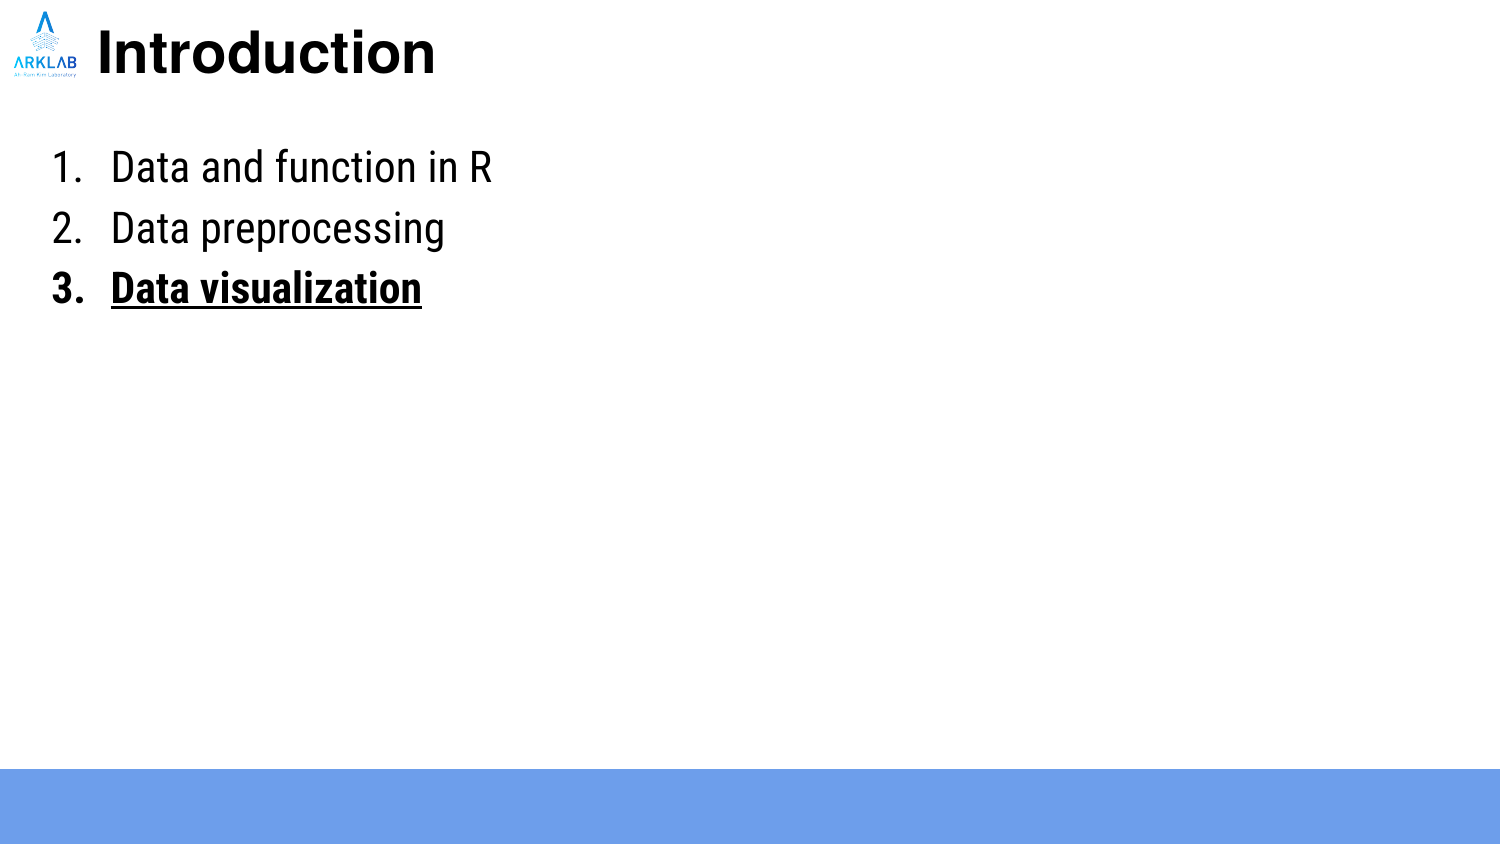

# Introduction
Data and function in R
Data preprocessing
Data visualization